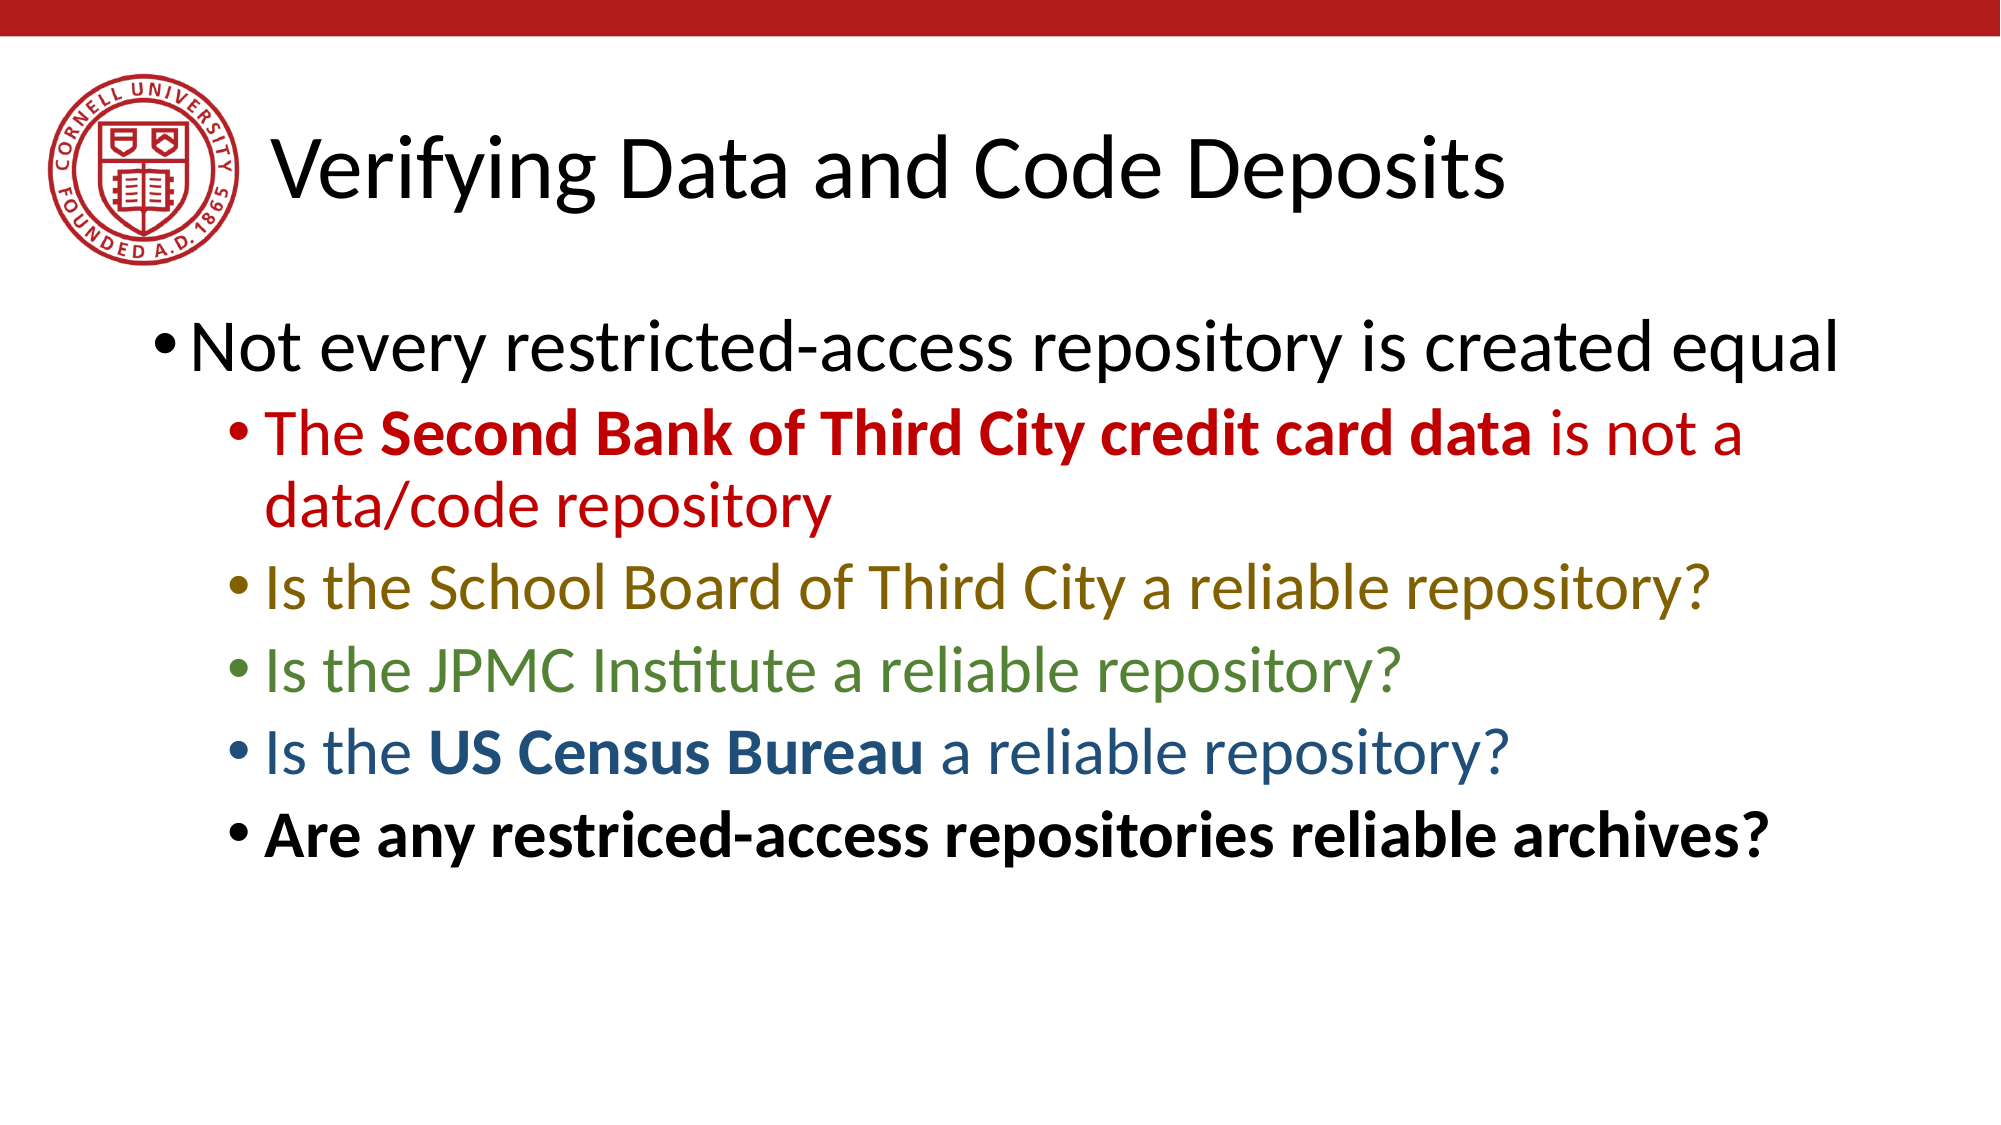

# Verifying Data and Code Deposits
Not every restricted-access repository is created equal
The Second Bank of Third City credit card data is not a data/code repository
Is the School Board of Third City a reliable repository?
Is the JPMC Institute a reliable repository?
Is the US Census Bureau a reliable repository?
Are any restriced-access repositories reliable archives?